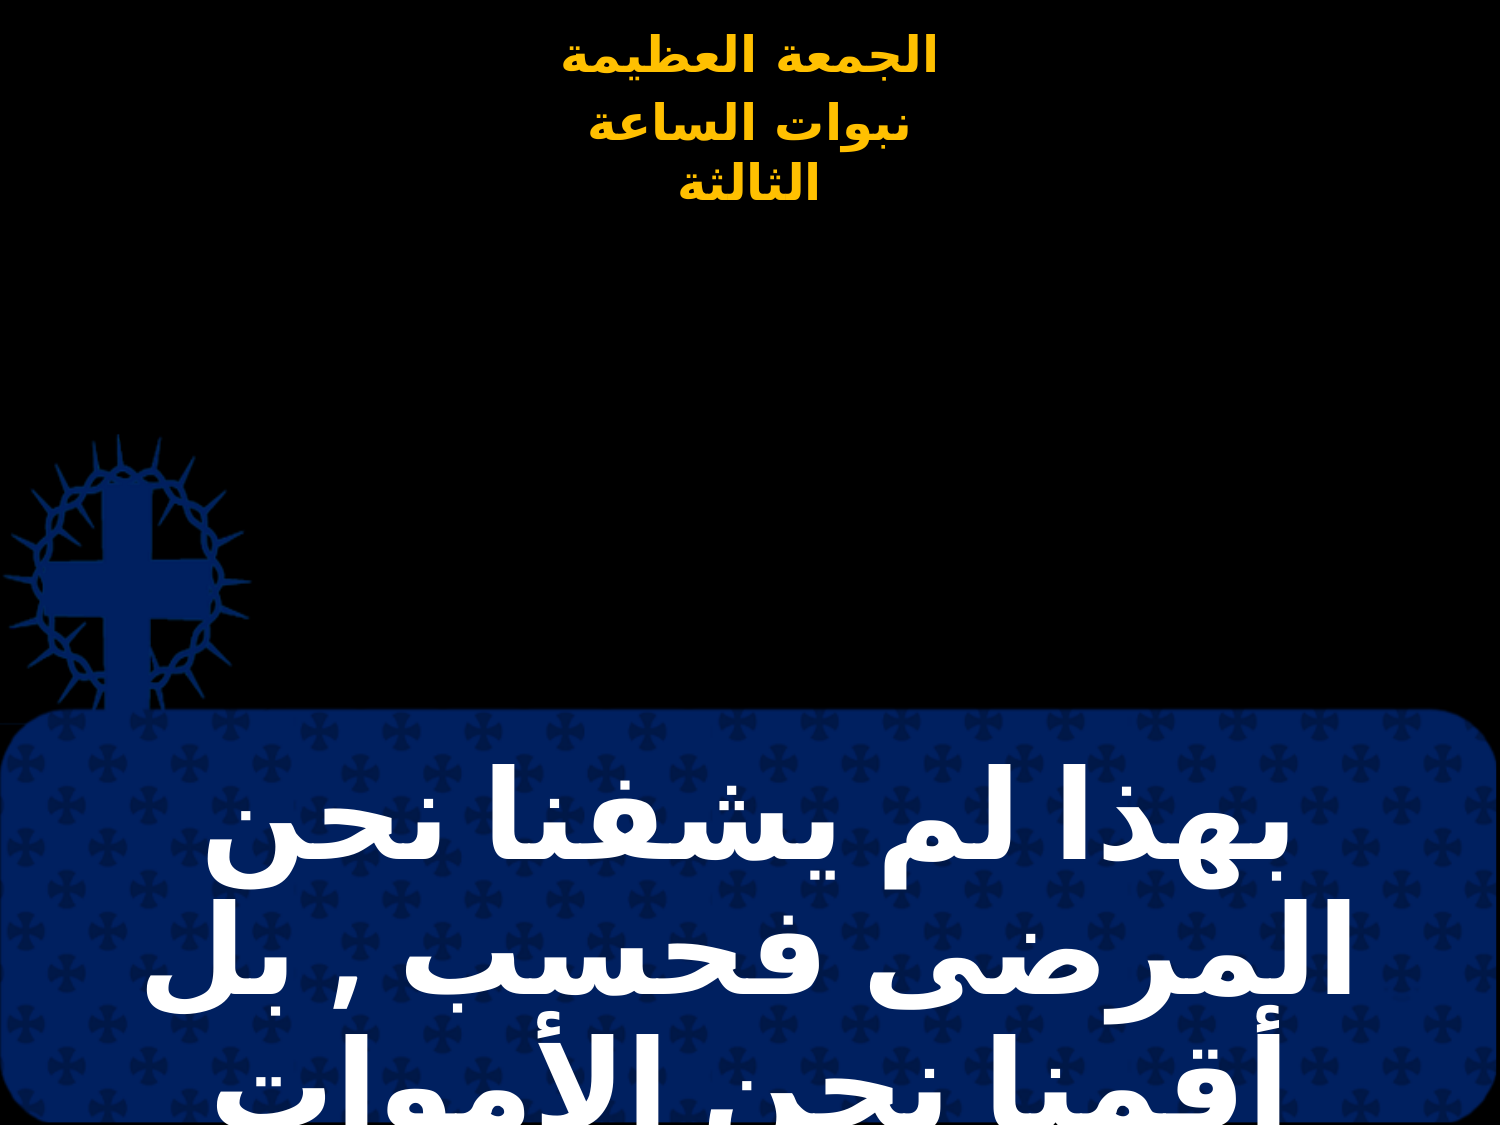

# بهذا لم يشفنا نحن المرضى فحسب , بل أقمنا نحن الأموات